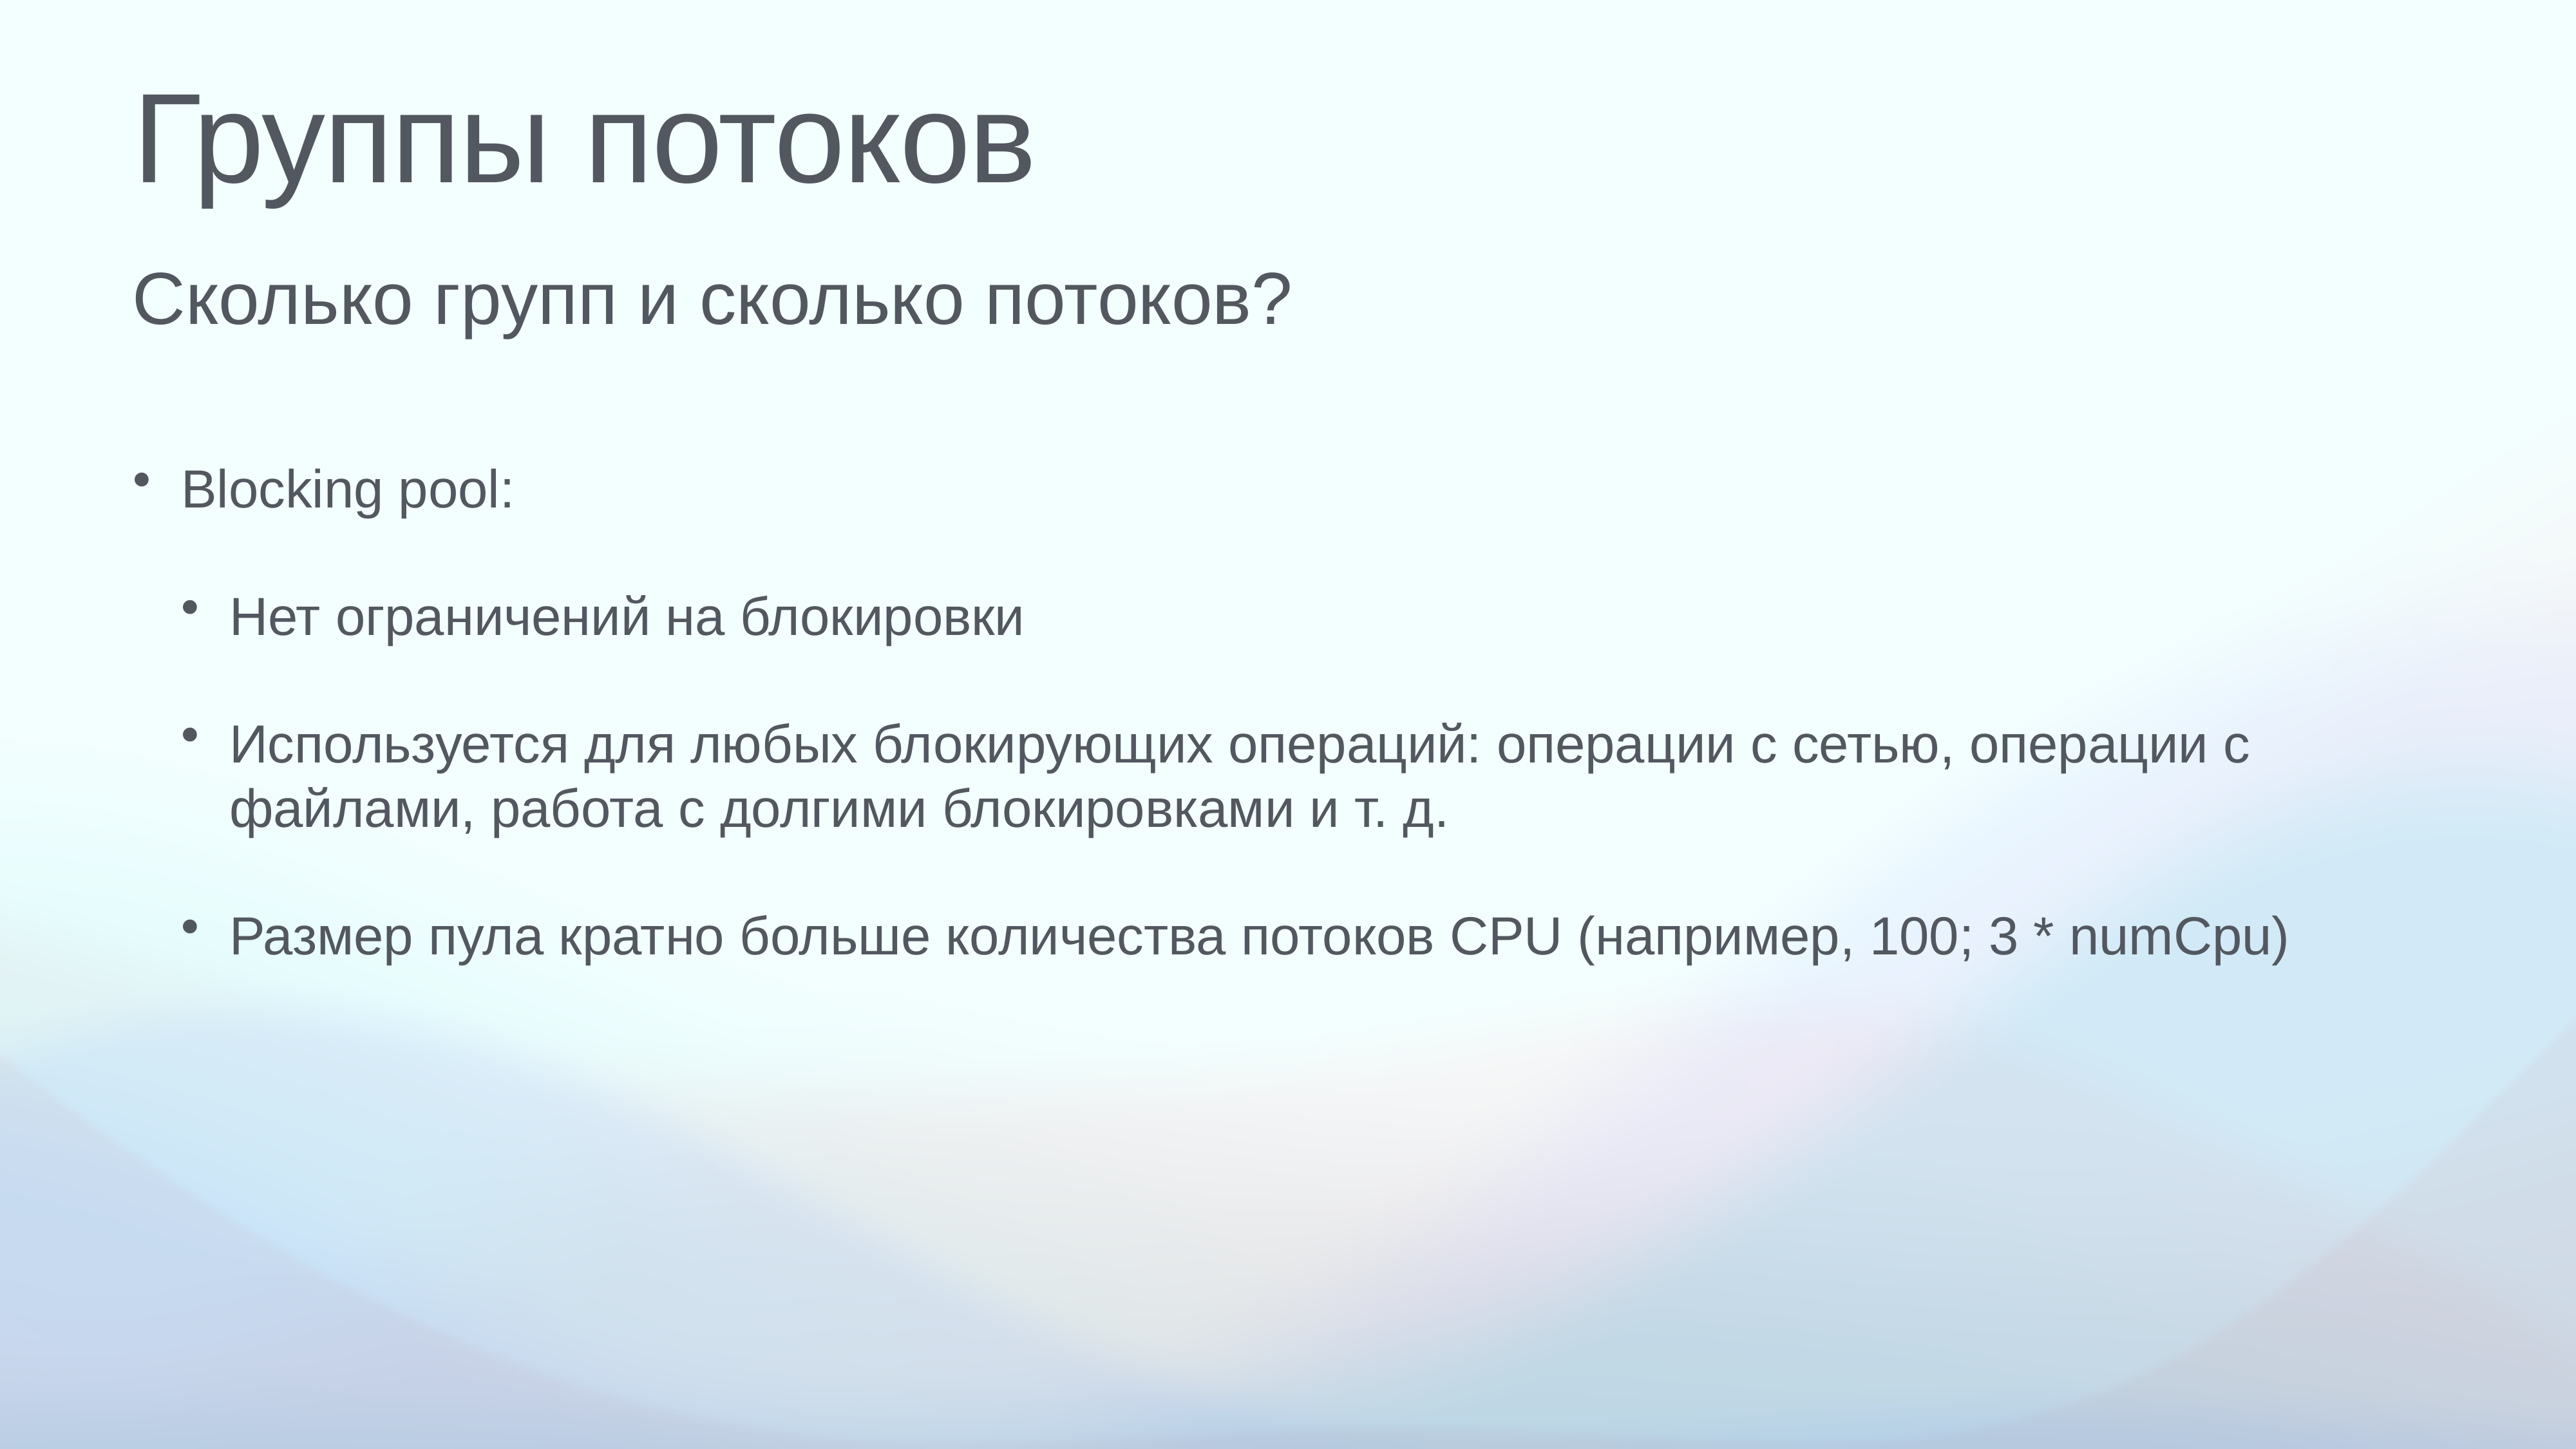

# Группы потоков
Сколько групп и сколько потоков?
Blocking pool:
Нет ограничений на блокировки
Используется для любых блокирующих операций: операции с сетью, операции с файлами, работа с долгими блокировками и т. д.
Размер пула кратно больше количества потоков CPU (например, 100; 3 * numCpu)